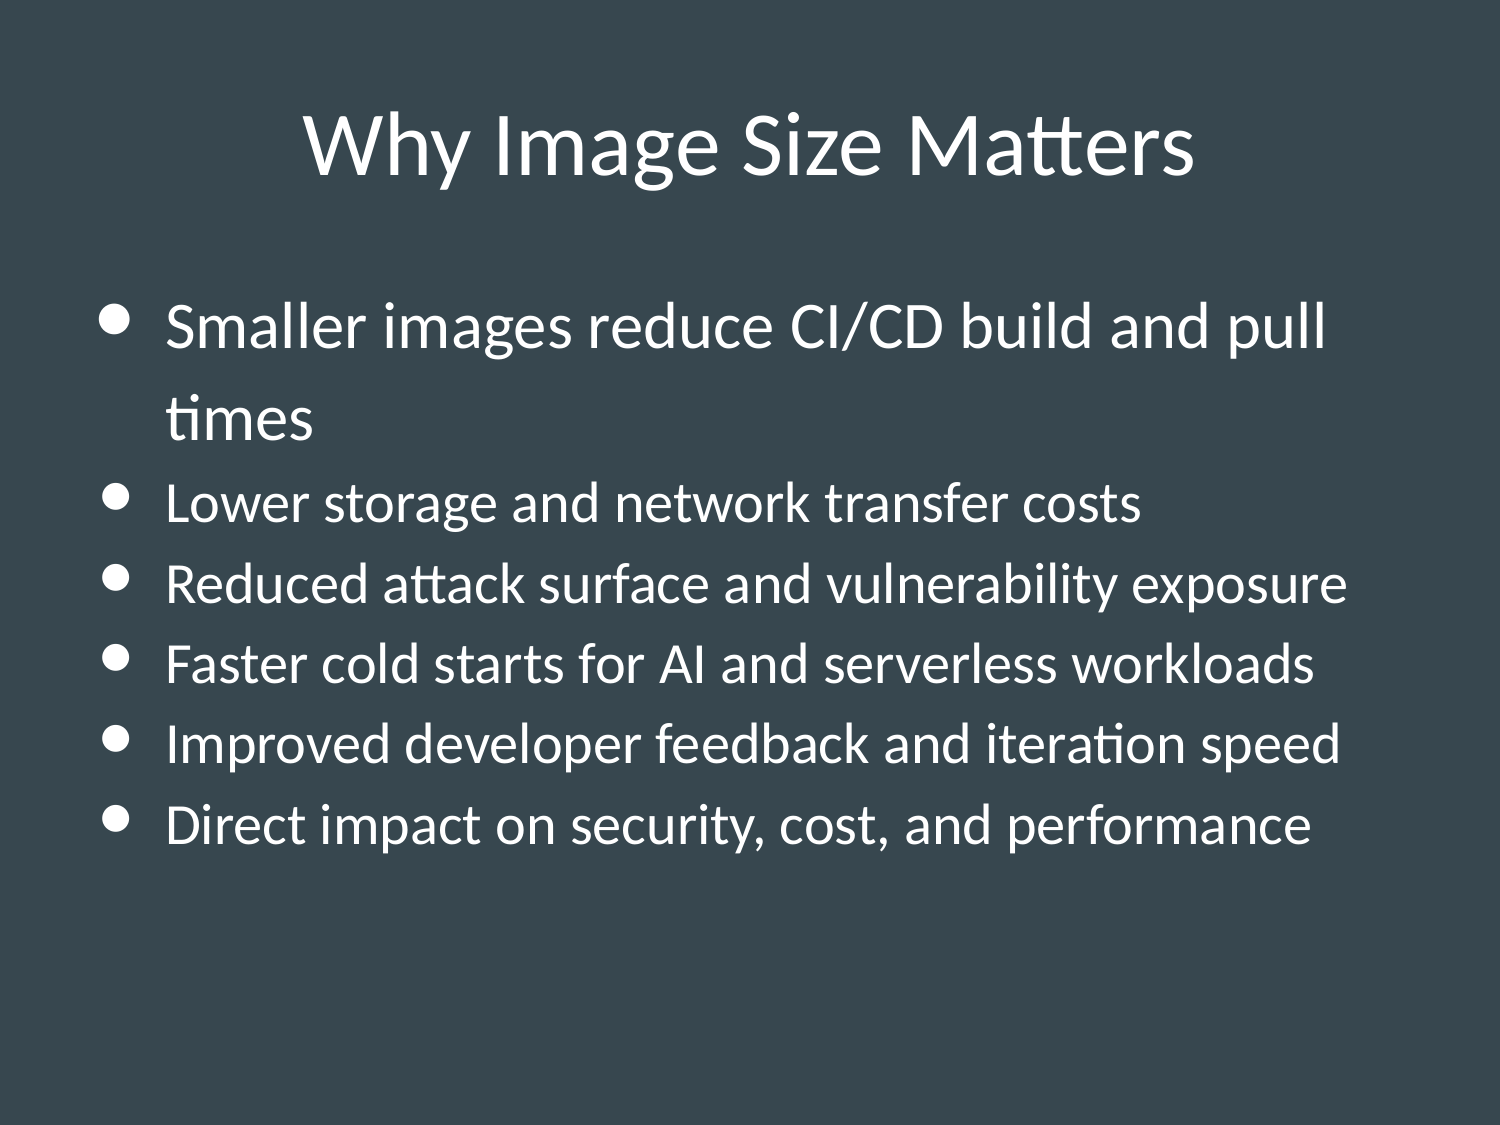

# Why Image Size Matters
Smaller images reduce CI/CD build and pull times
Lower storage and network transfer costs
Reduced attack surface and vulnerability exposure
Faster cold starts for AI and serverless workloads
Improved developer feedback and iteration speed
Direct impact on security, cost, and performance